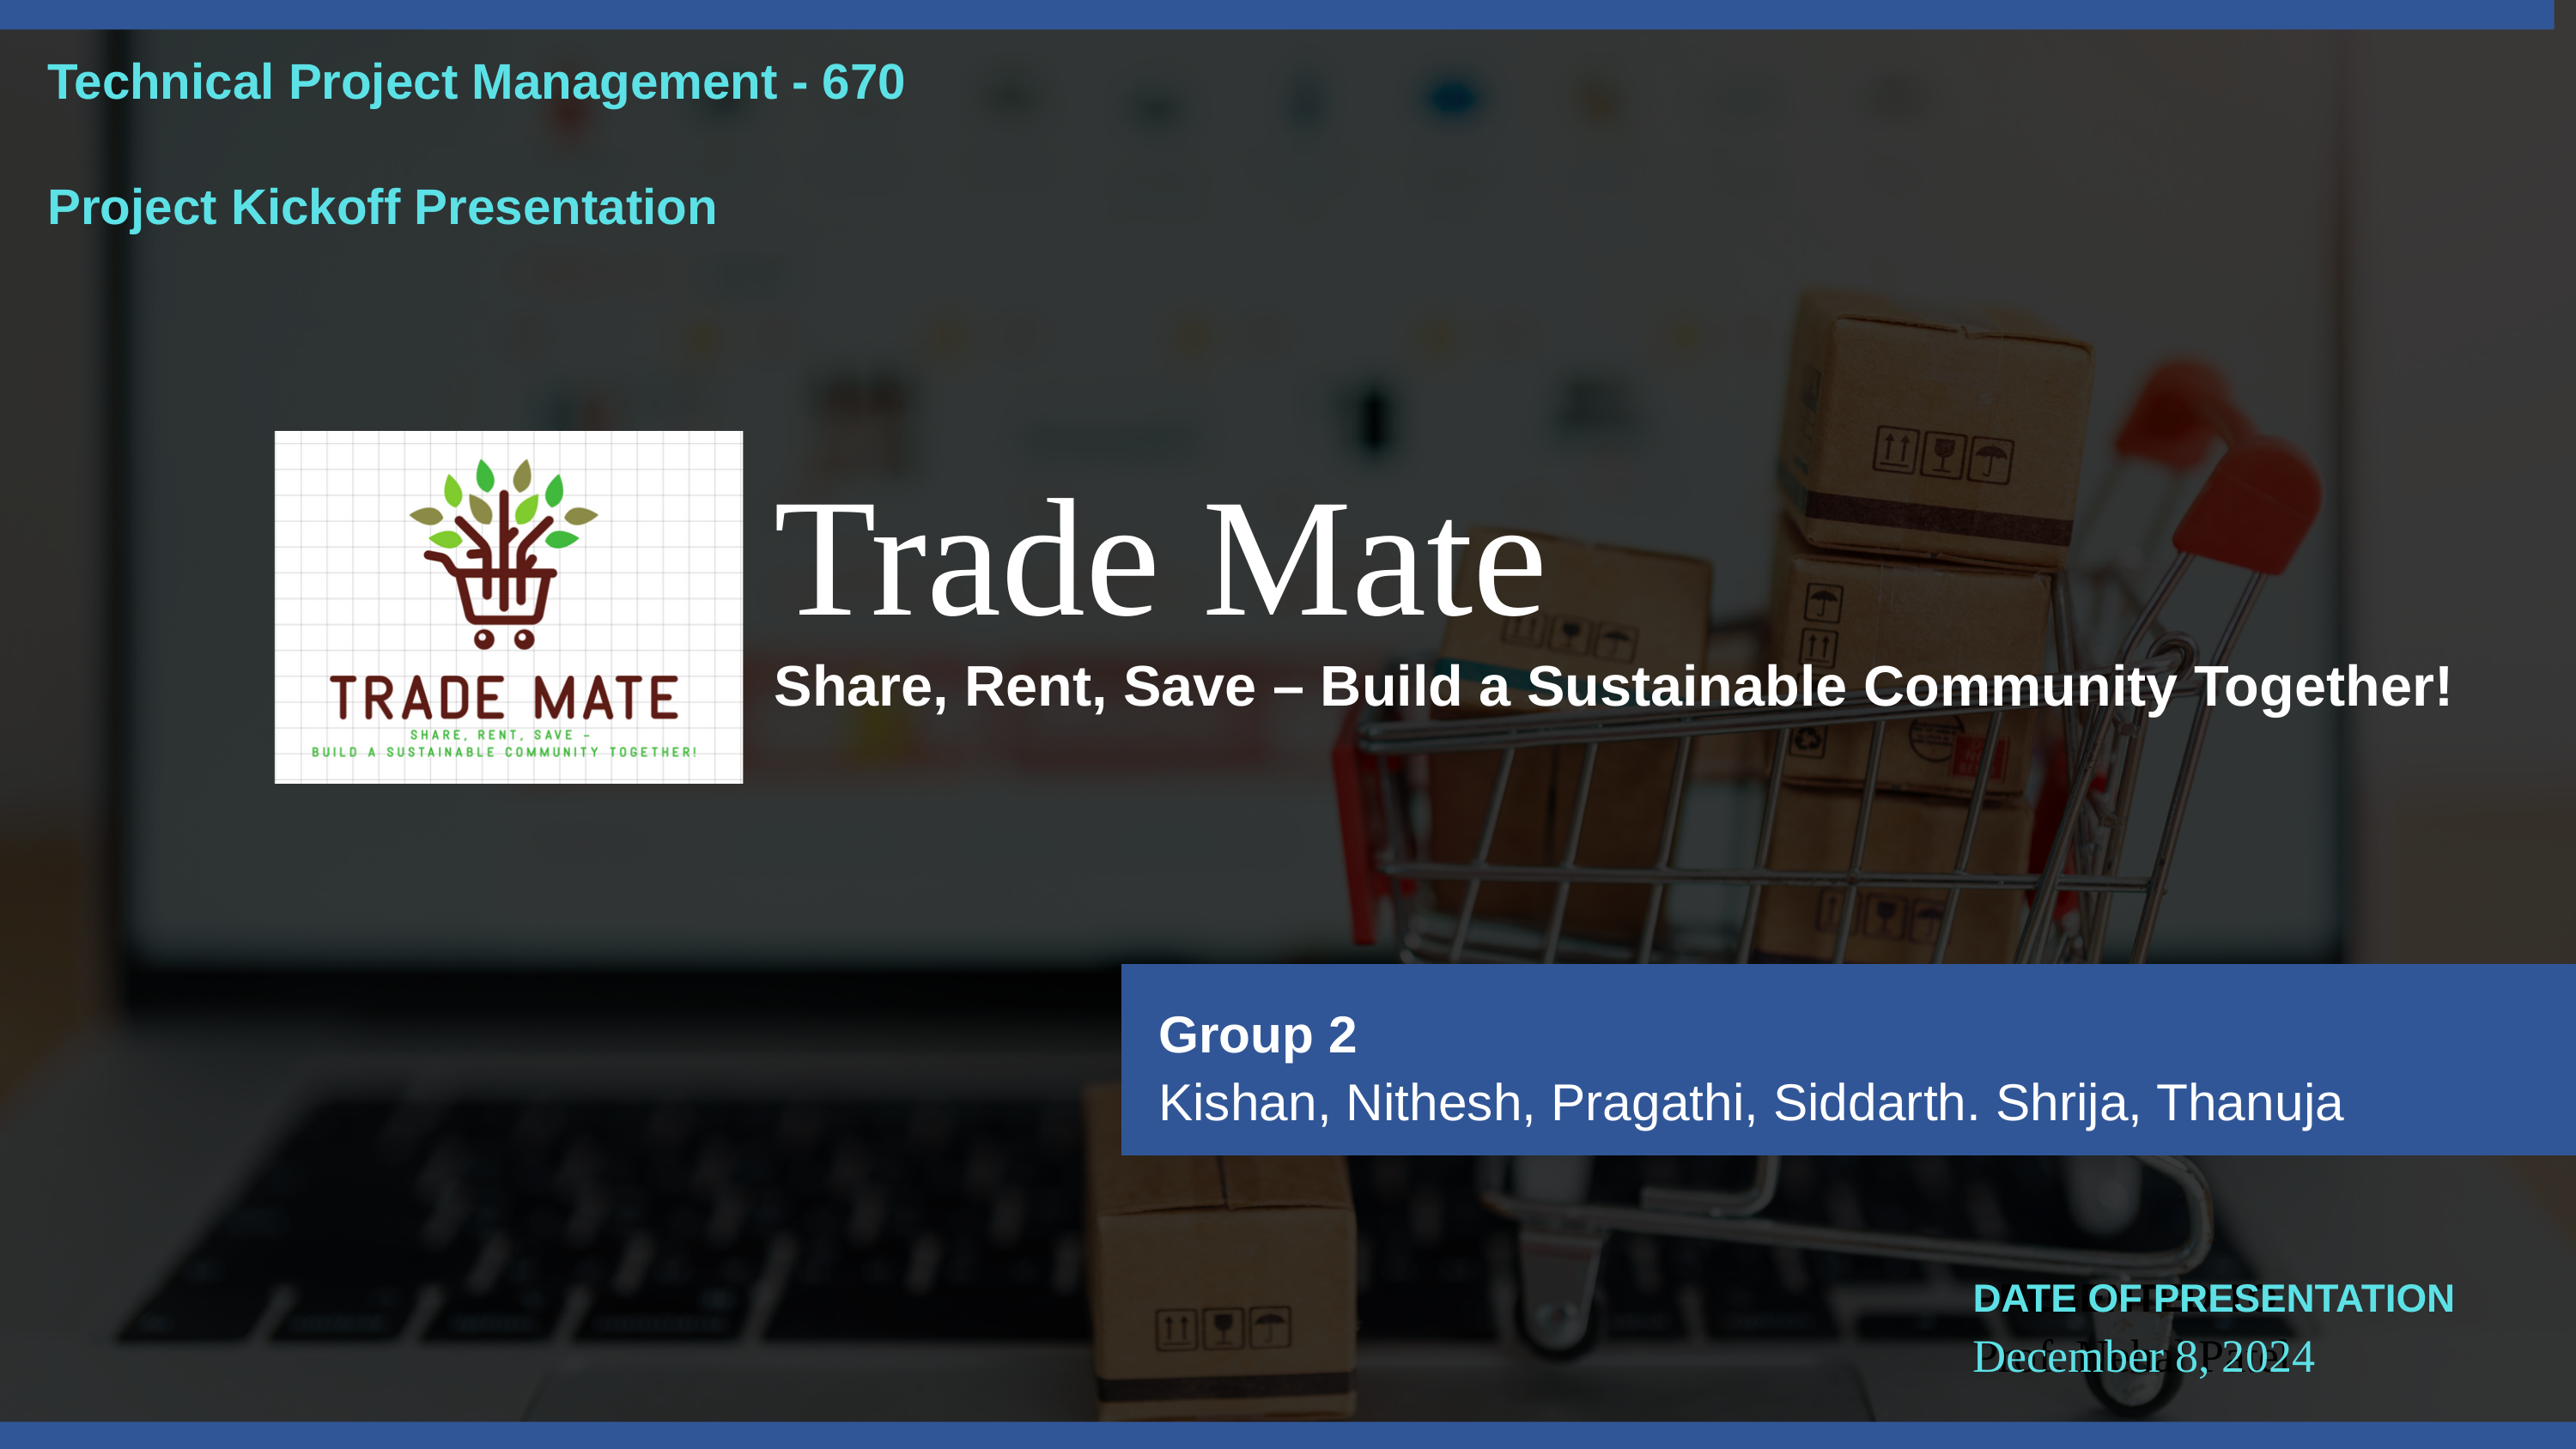

Technical Project Management - 670

Project Kickoff Presentation

Trade Mate
Share, Rent, Save – Build a Sustainable Community Together!

Group 2
Kishan, Nithesh, Pragathi, Siddarth. Shrija, Thanuja

PRESENTED TO
Prof. Nehal Patel
DATE OF PRESENTATION
December 8, 2024